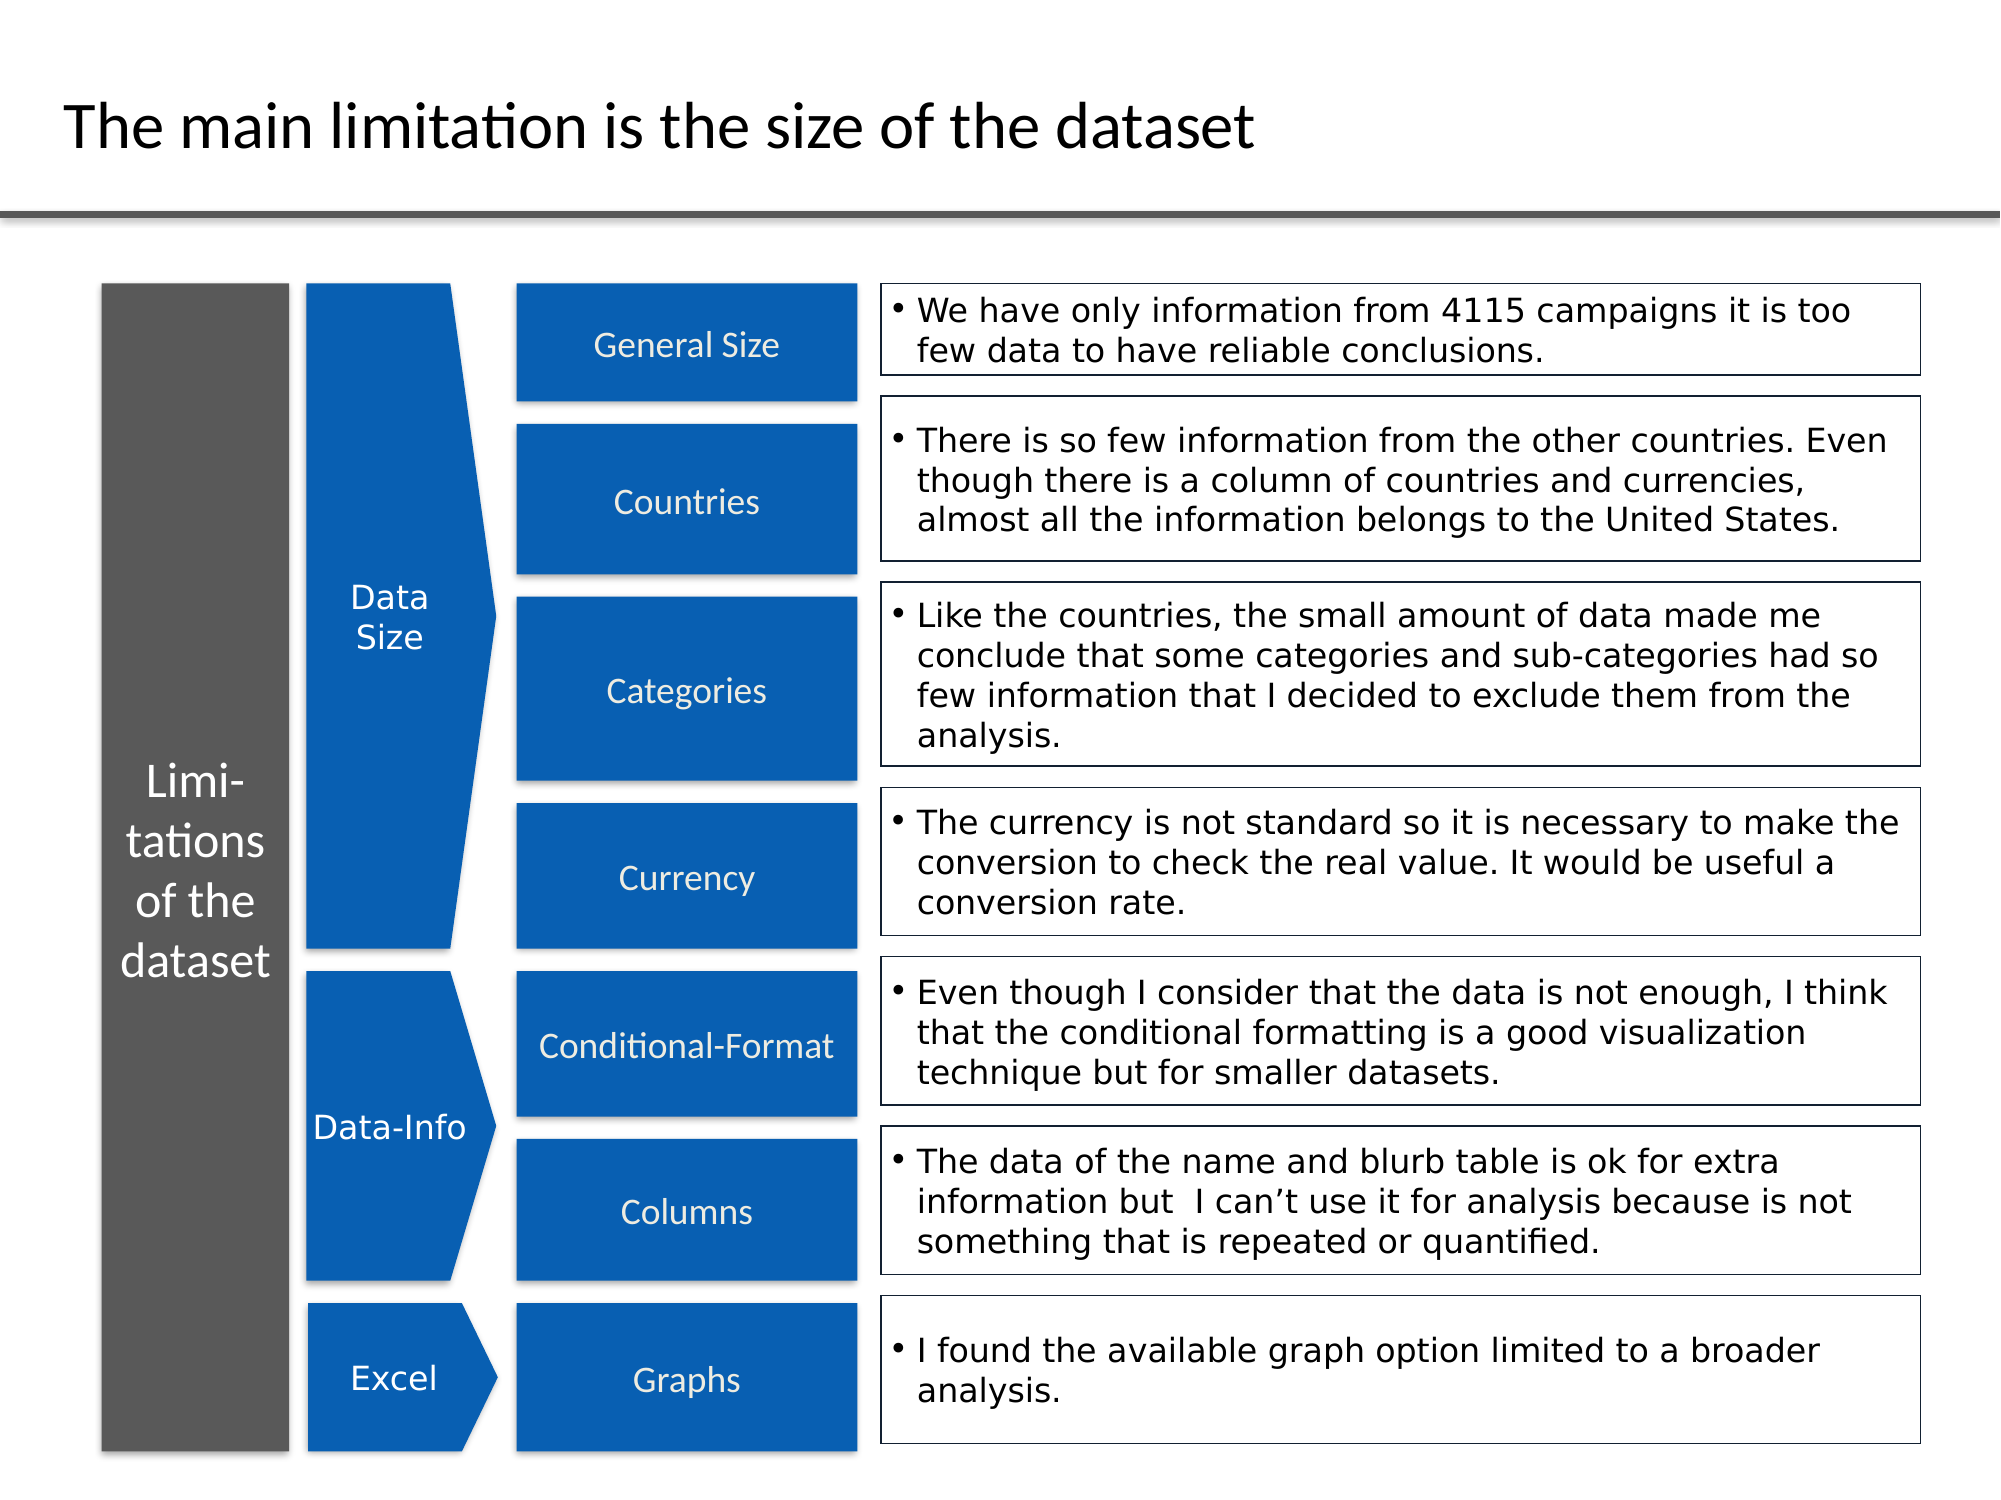

# The main limitation is the size of the dataset
General Size
Limi-tations of the dataset
Data Size
We have only information from 4115 campaigns it is too few data to have reliable conclusions.
There is so few information from the other countries. Even though there is a column of countries and currencies, almost all the information belongs to the United States.
Countries
Like the countries, the small amount of data made me conclude that some categories and sub-categories had so few information that I decided to exclude them from the analysis.
Categories
The currency is not standard so it is necessary to make the conversion to check the real value. It would be useful a conversion rate.
Currency

Even though I consider that the data is not enough, I think that the conditional formatting is a good visualization technique but for smaller datasets.
Conditional-Format
Data-Info
The data of the name and blurb table is ok for extra information but  I can’t use it for analysis because is not something that is repeated or quantified.
Columns
I found the available graph option limited to a broader analysis.
Excel
Graphs